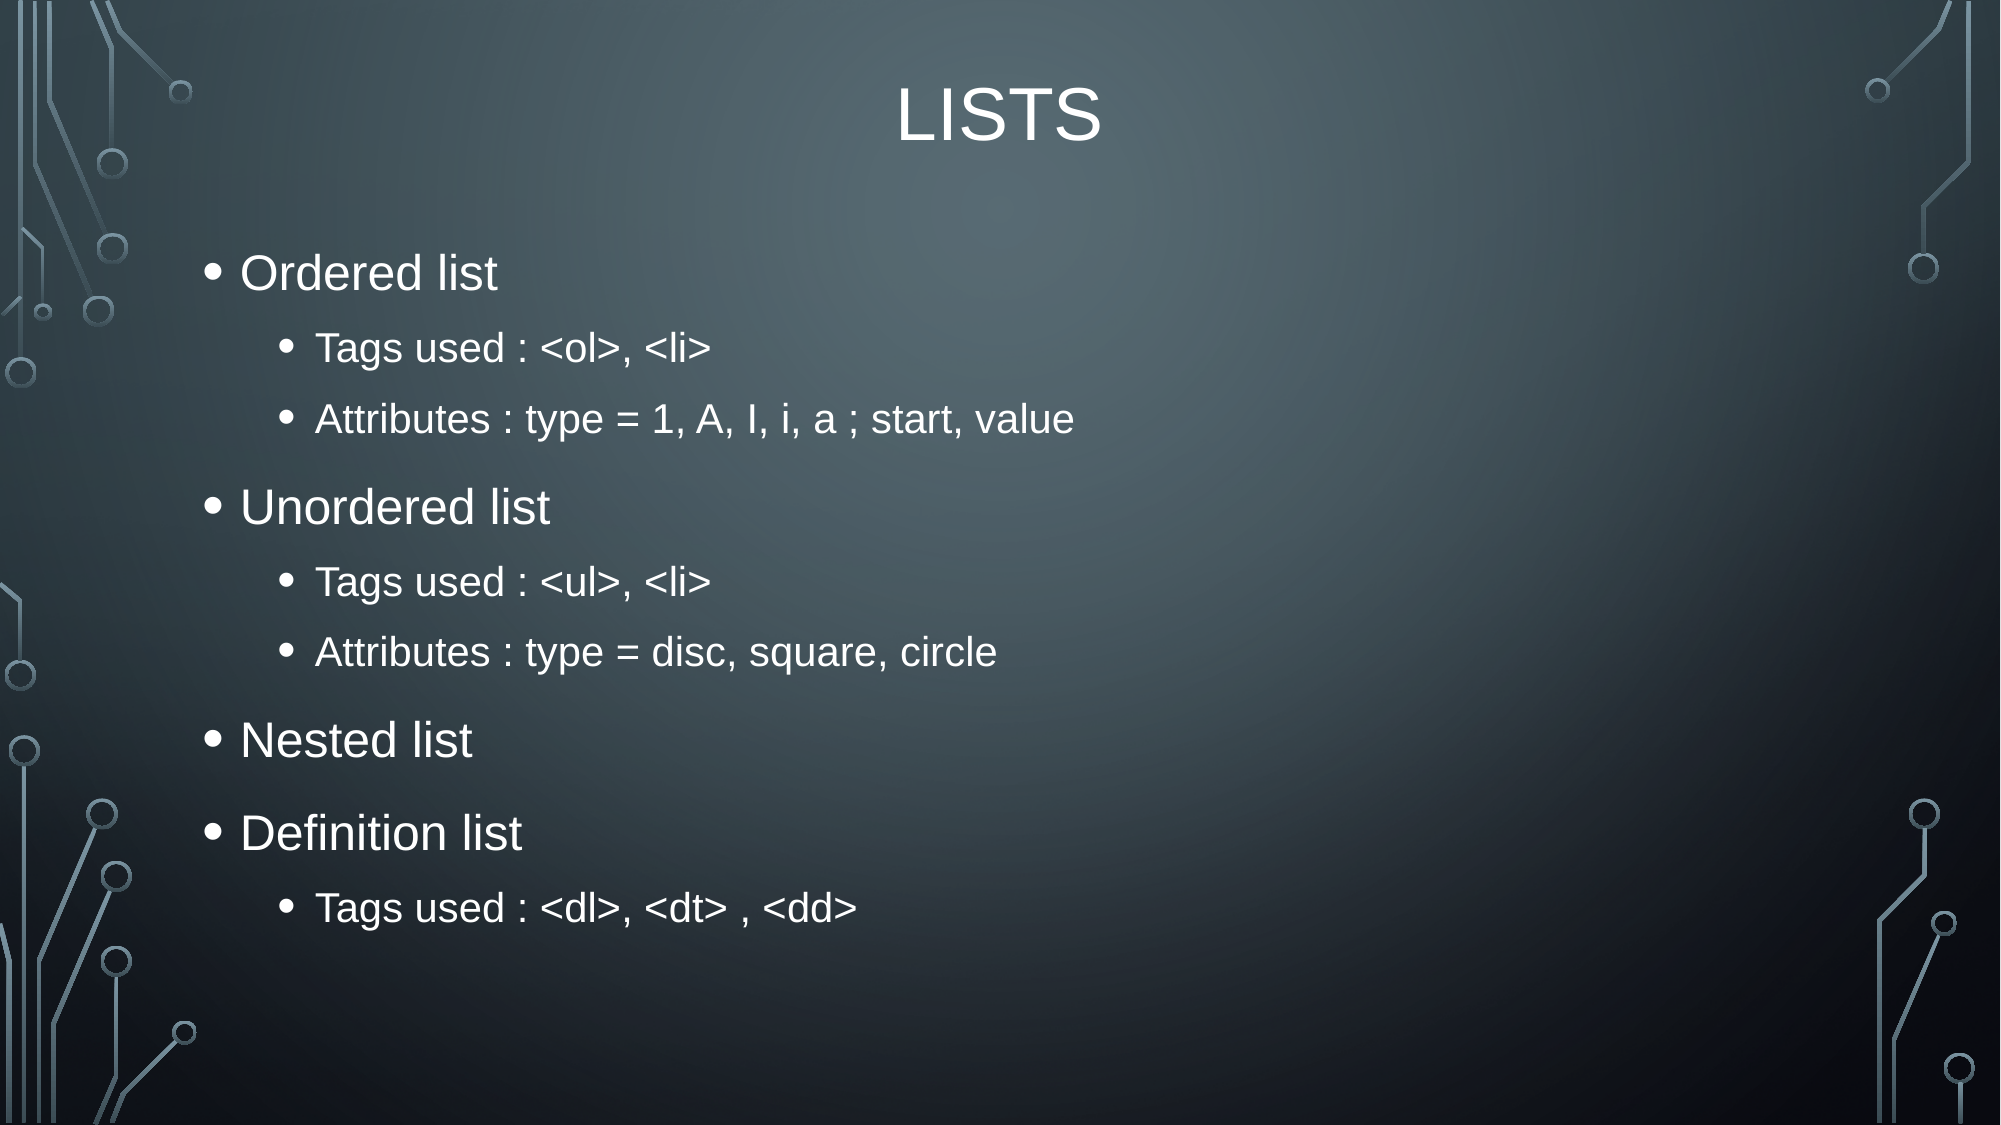

# Lists
Ordered list
Tags used : <ol>, <li>
Attributes : type = 1, A, I, i, a ; start, value
Unordered list
Tags used : <ul>, <li>
Attributes : type = disc, square, circle
Nested list
Definition list
Tags used : <dl>, <dt> , <dd>